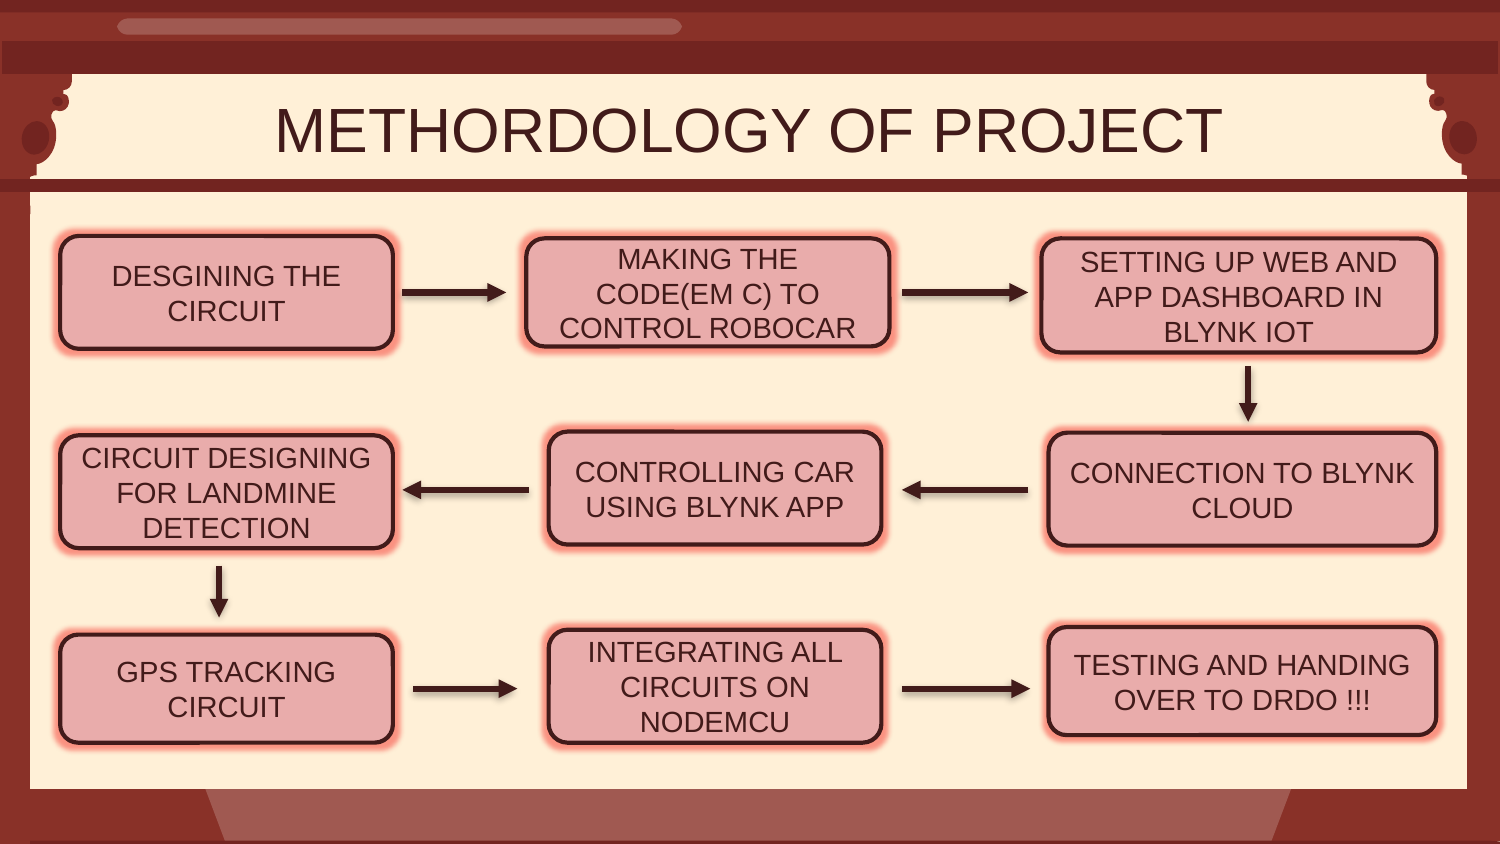

METHORDOLOGY OF PROJECT

DESGINING THE CIRCUIT
MAKING THE CODE(EM C) TO CONTROL ROBOCAR
SETTING UP WEB AND APP DASHBOARD IN BLYNK IOT
CONTROLLING CAR USING BLYNK APP
CONNECTION TO BLYNK CLOUD
CIRCUIT DESIGNING FOR LANDMINE DETECTION
TESTING AND HANDING OVER TO DRDO !!!
INTEGRATING ALL CIRCUITS ON NODEMCU
GPS TRACKING CIRCUIT